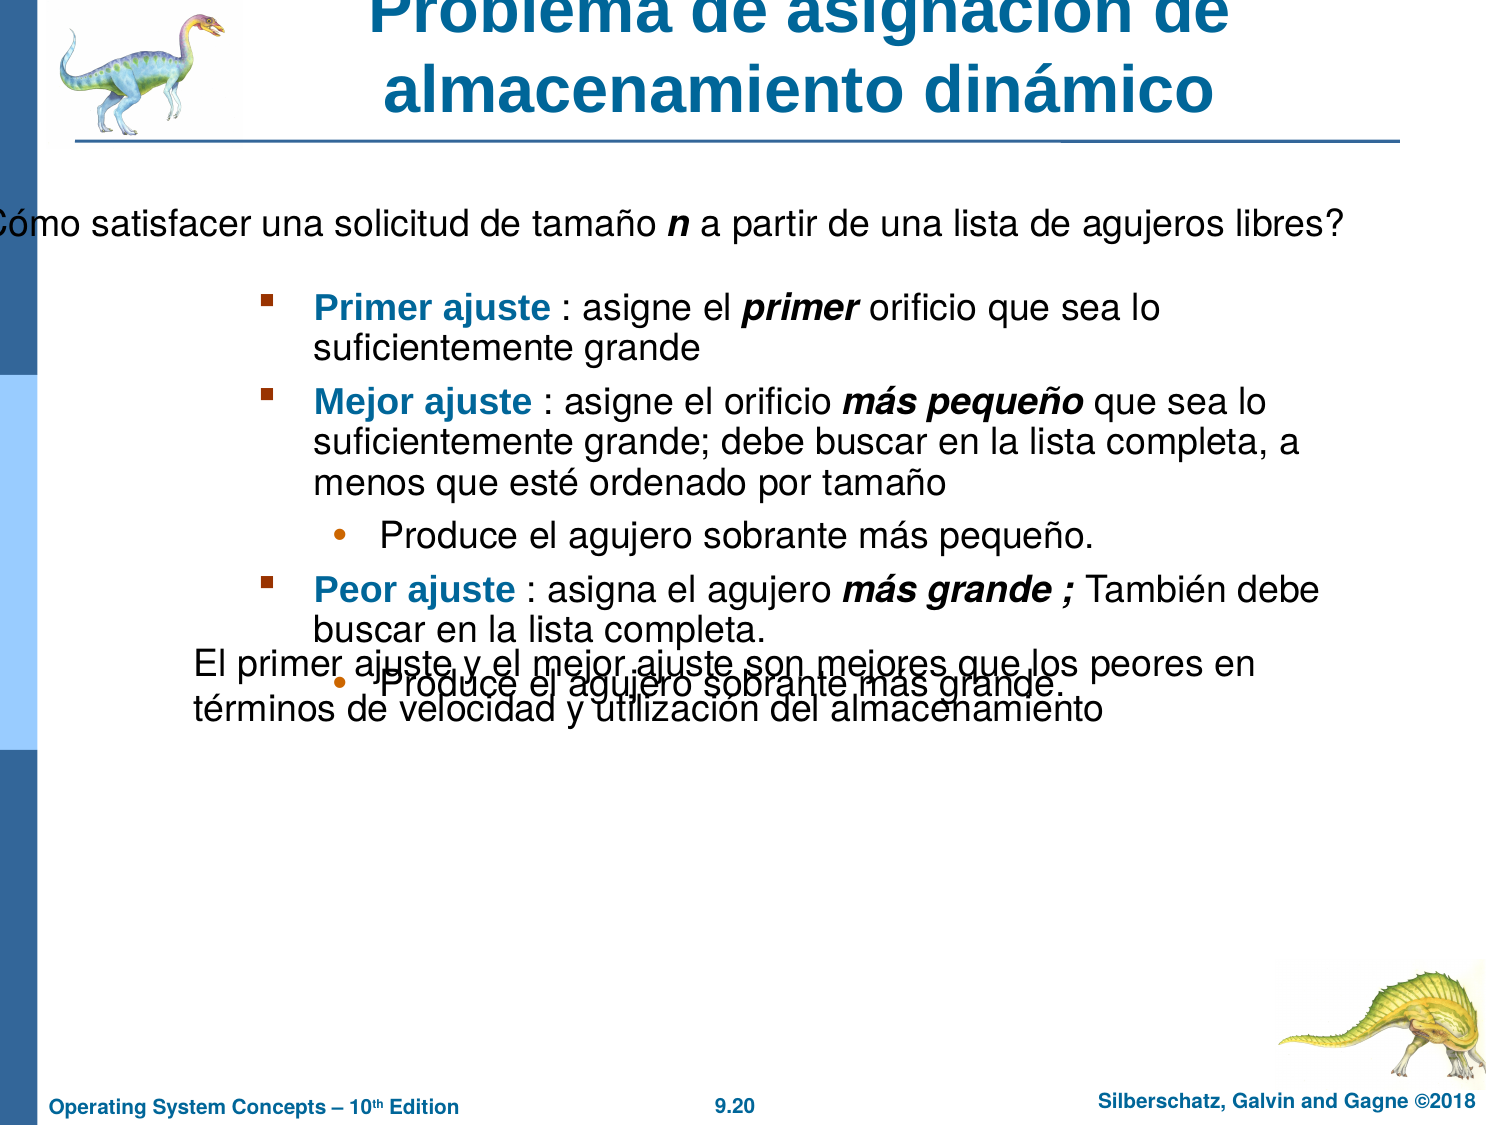

# Problema de asignación de almacenamiento dinámico
Cómo satisfacer una solicitud de tamaño n a partir de una lista de agujeros libres?
Primer ajuste : asigne el primer orificio que sea lo suficientemente grande
Mejor ajuste : asigne el orificio más pequeño que sea lo suficientemente grande; debe buscar en la lista completa, a menos que esté ordenado por tamaño
Produce el agujero sobrante más pequeño.
Peor ajuste : asigna el agujero más grande ; También debe buscar en la lista completa.
Produce el agujero sobrante más grande.
El primer ajuste y el mejor ajuste son mejores que los peores en términos de velocidad y utilización del almacenamiento